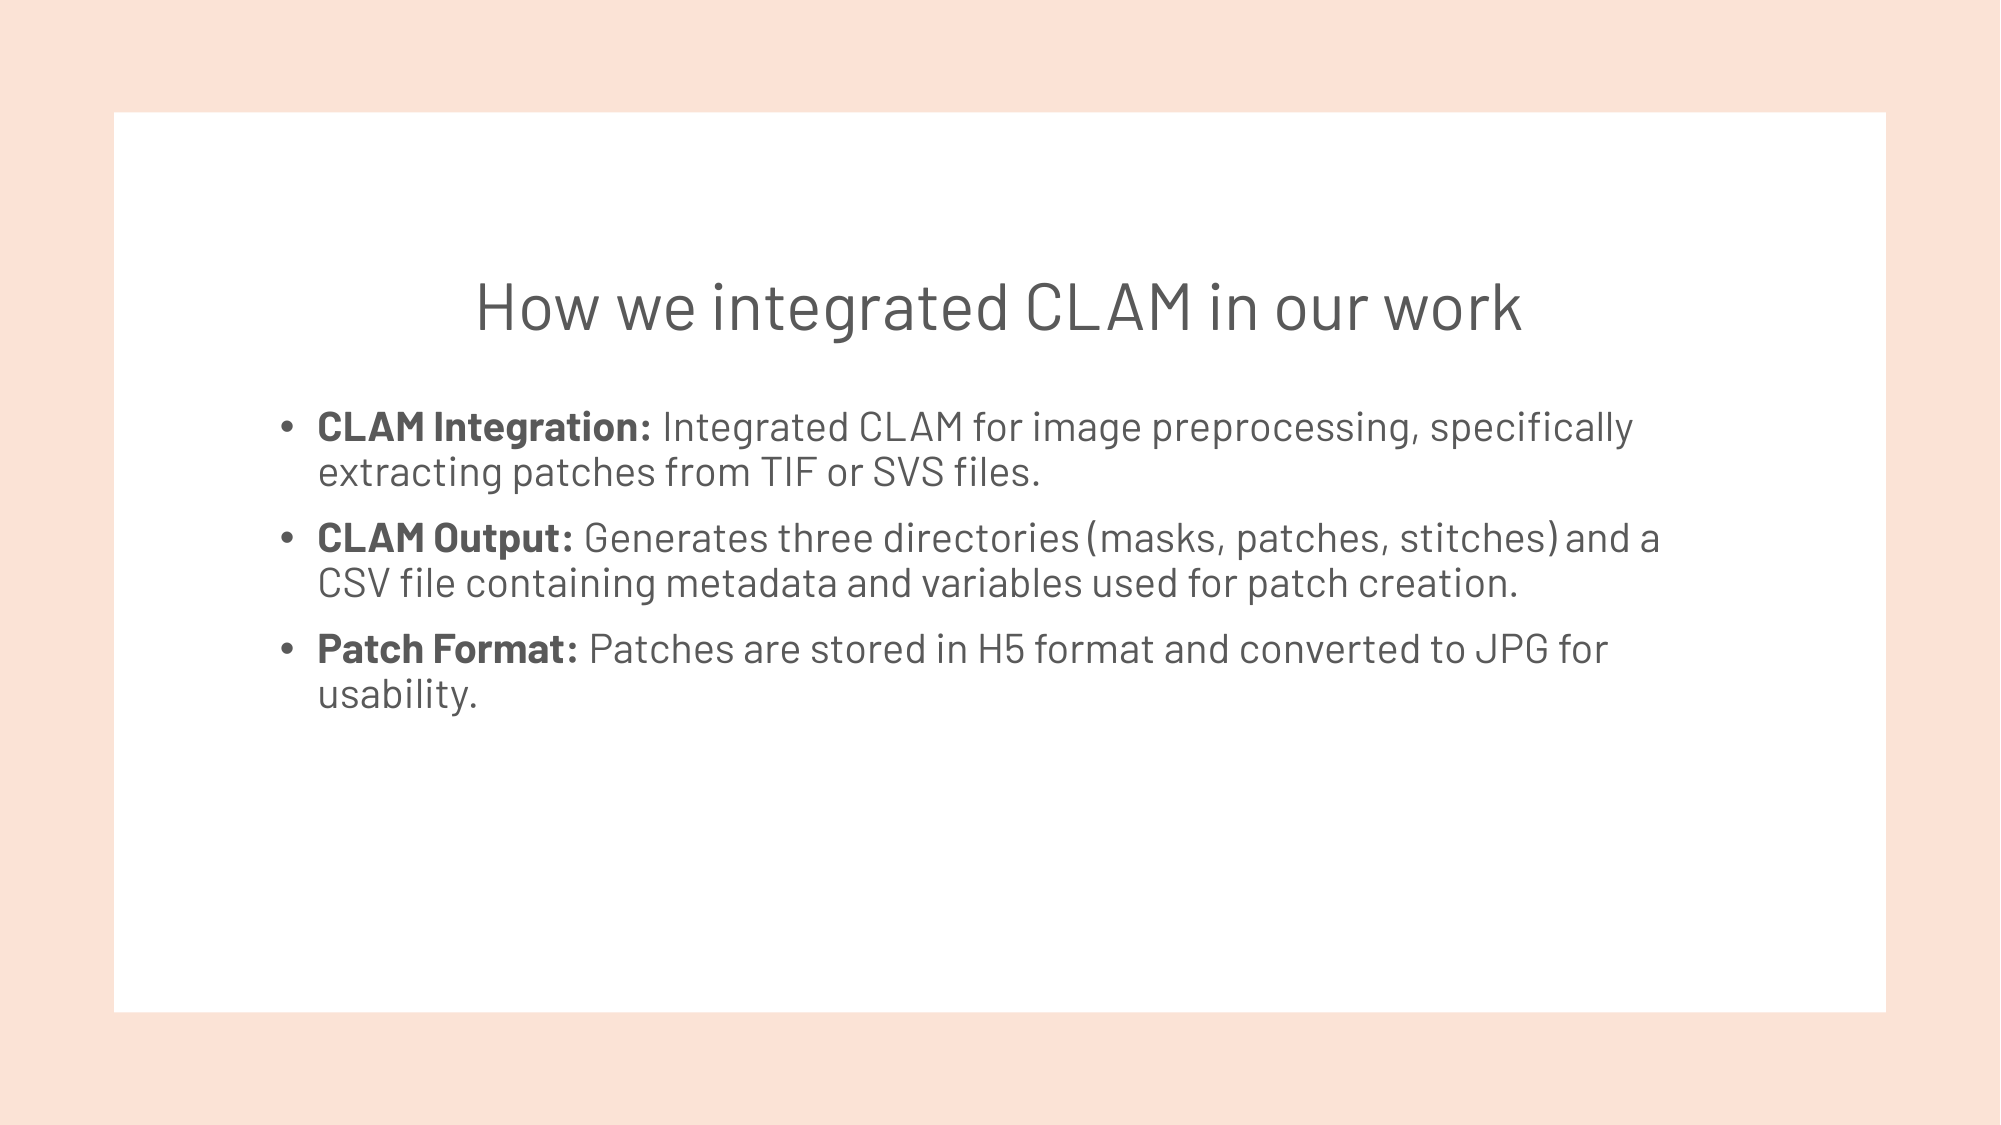

# How we integrated CLAM in our work
CLAM Integration: Integrated CLAM for image preprocessing, specifically extracting patches from TIF or SVS files.
CLAM Output: Generates three directories (masks, patches, stitches) and a CSV file containing metadata and variables used for patch creation.
Patch Format: Patches are stored in H5 format and converted to JPG for usability.

8